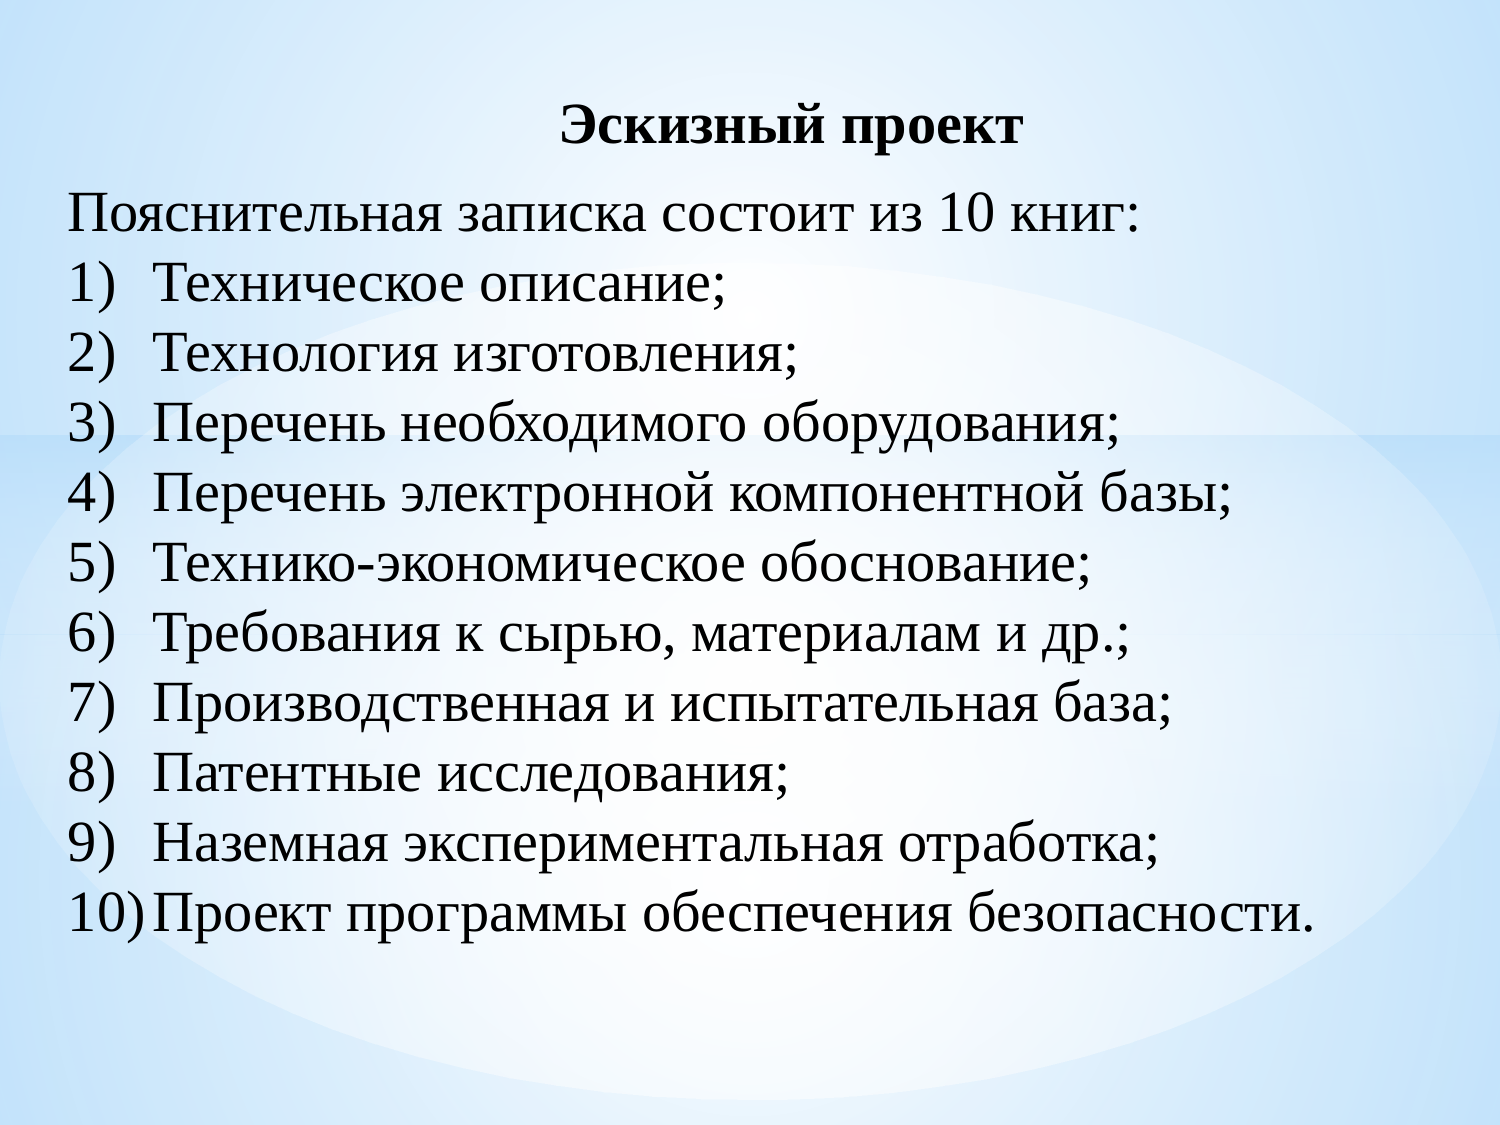

Эскизный проект
Пояснительная записка состоит из 10 книг:
Техническое описание;
Технология изготовления;
Перечень необходимого оборудования;
Перечень электронной компонентной базы;
Технико-экономическое обоснование;
Требования к сырью, материалам и др.;
Производственная и испытательная база;
Патентные исследования;
Наземная экспериментальная отработка;
Проект программы обеспечения безопасности.